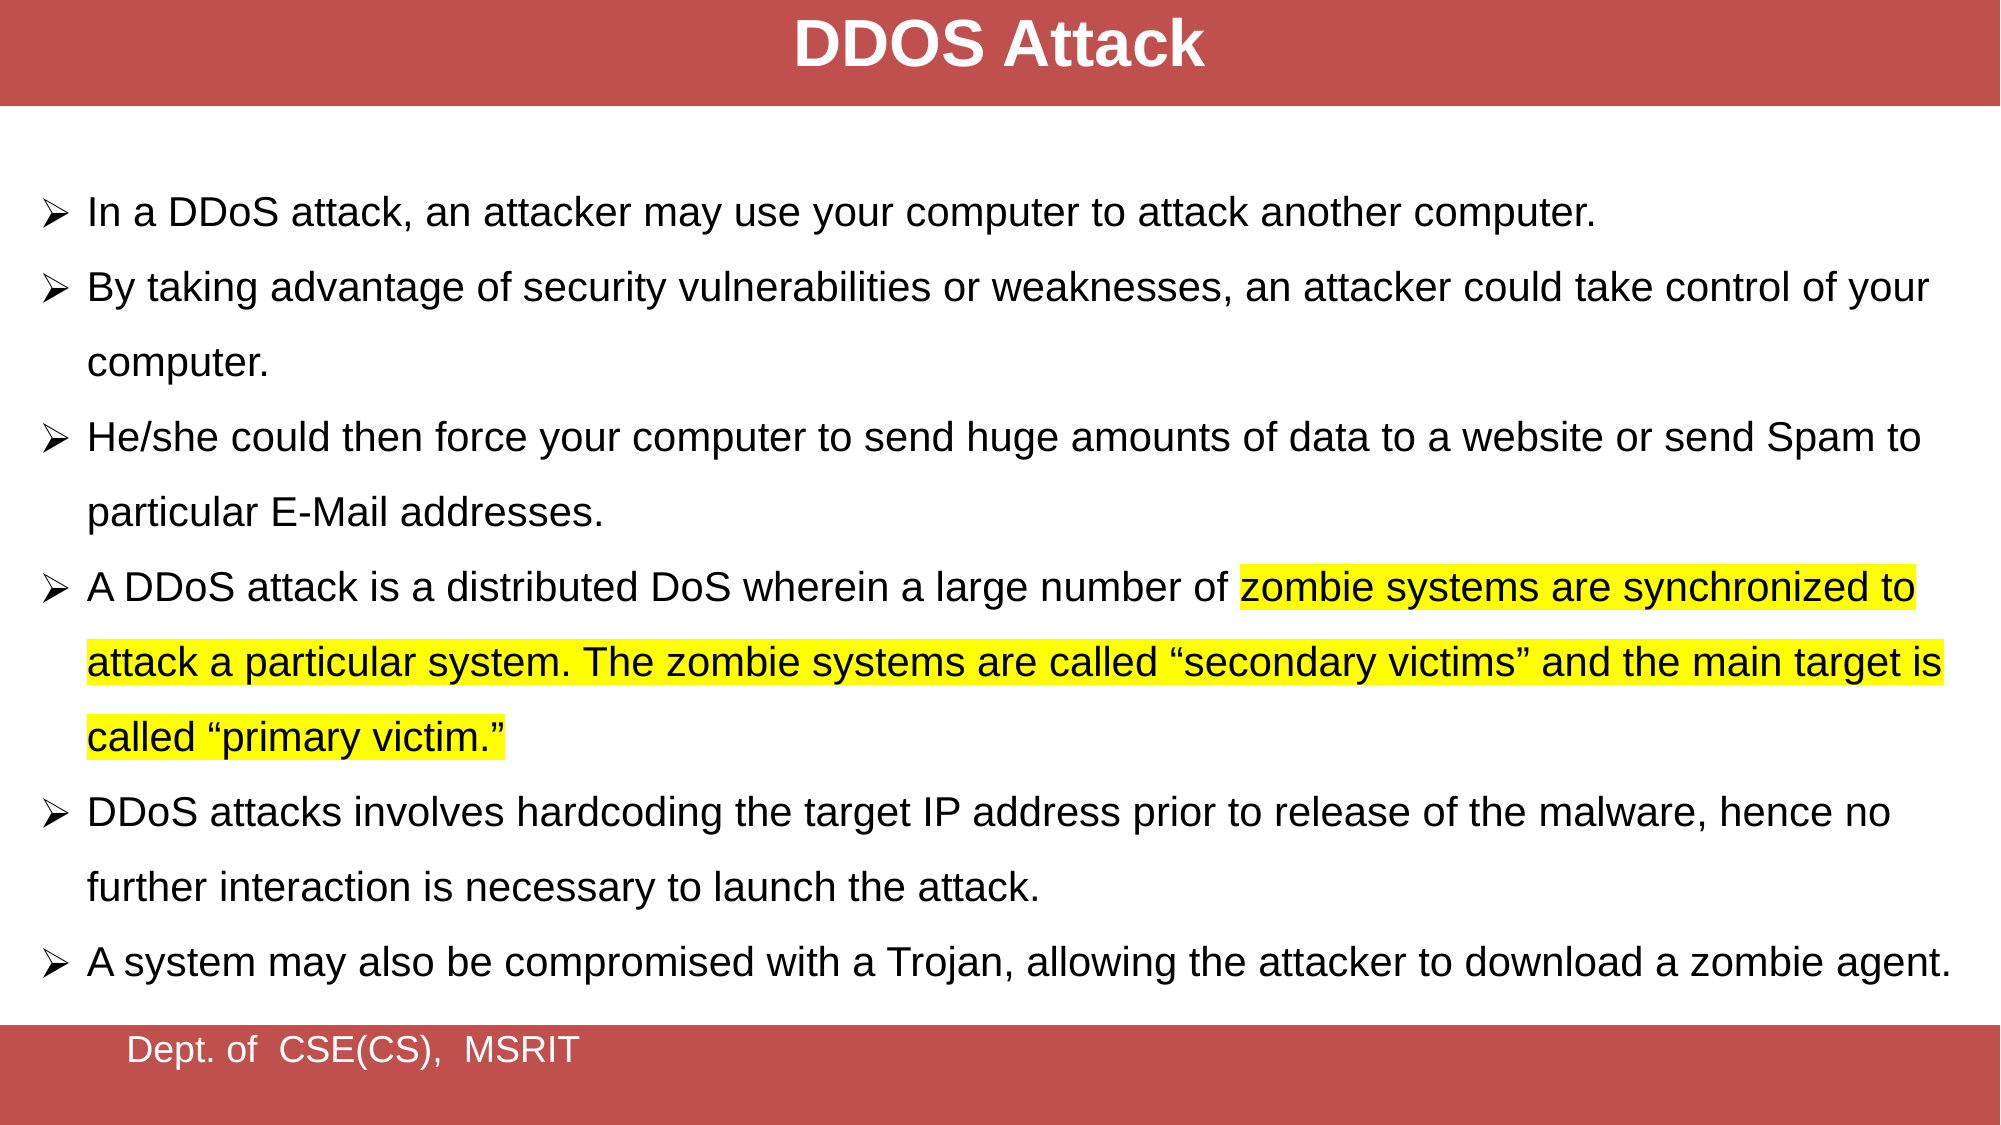

DDOS Attack

In a DDoS attack, an attacker may use your computer to attack another computer.
By taking advantage of security vulnerabilities or weaknesses, an attacker could take control of your computer.
He/she could then force your computer to send huge amounts of data to a website or send Spam to particular E-Mail addresses.
A DDoS attack is a distributed DoS wherein a large number of zombie systems are synchronized to attack a particular system. The zombie systems are called “secondary victims” and the main target is called “primary victim.”
DDoS attacks involves hardcoding the target IP address prior to release of the malware, hence no further interaction is necessary to launch the attack.
A system may also be compromised with a Trojan, allowing the attacker to download a zombie agent.

Dept. of  CSE(CS),  MSRIT